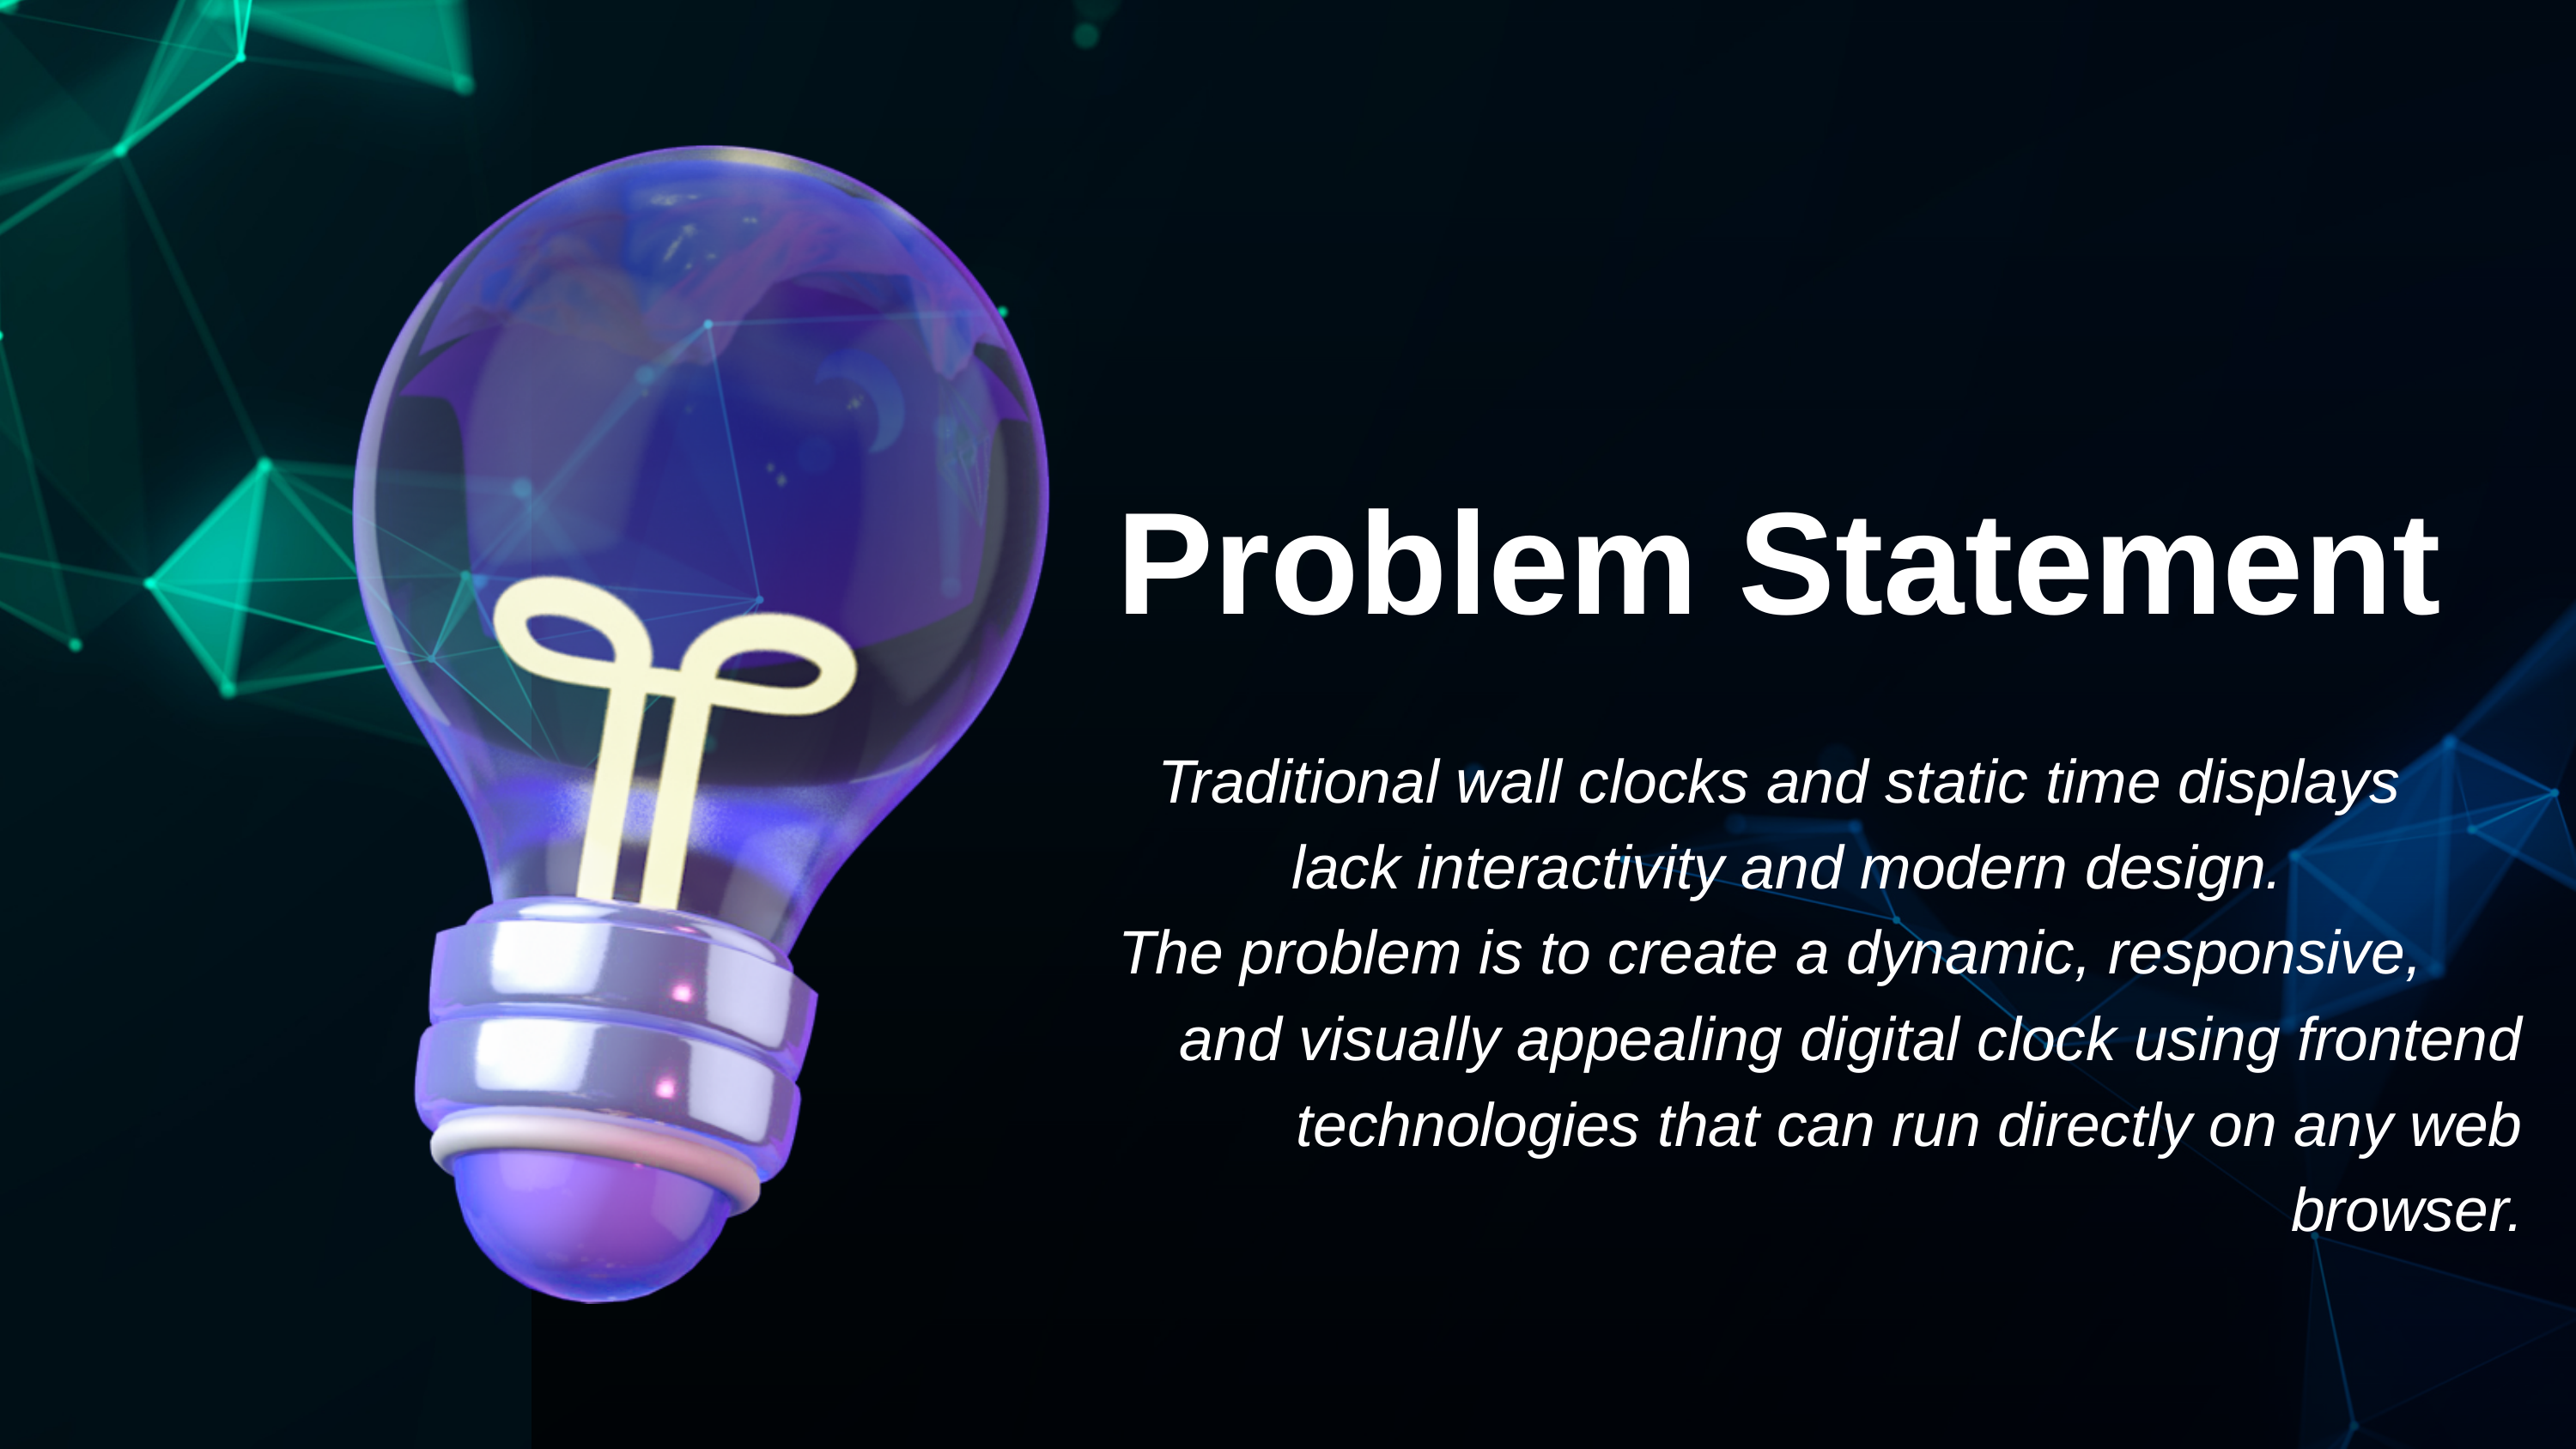

Problem Statement

Traditional wall clocks and static time displays
 lack interactivity and modern design.
The problem is to create a dynamic, responsive,
and visually appealing digital clock using frontend
 technologies that can run directly on any web browser.